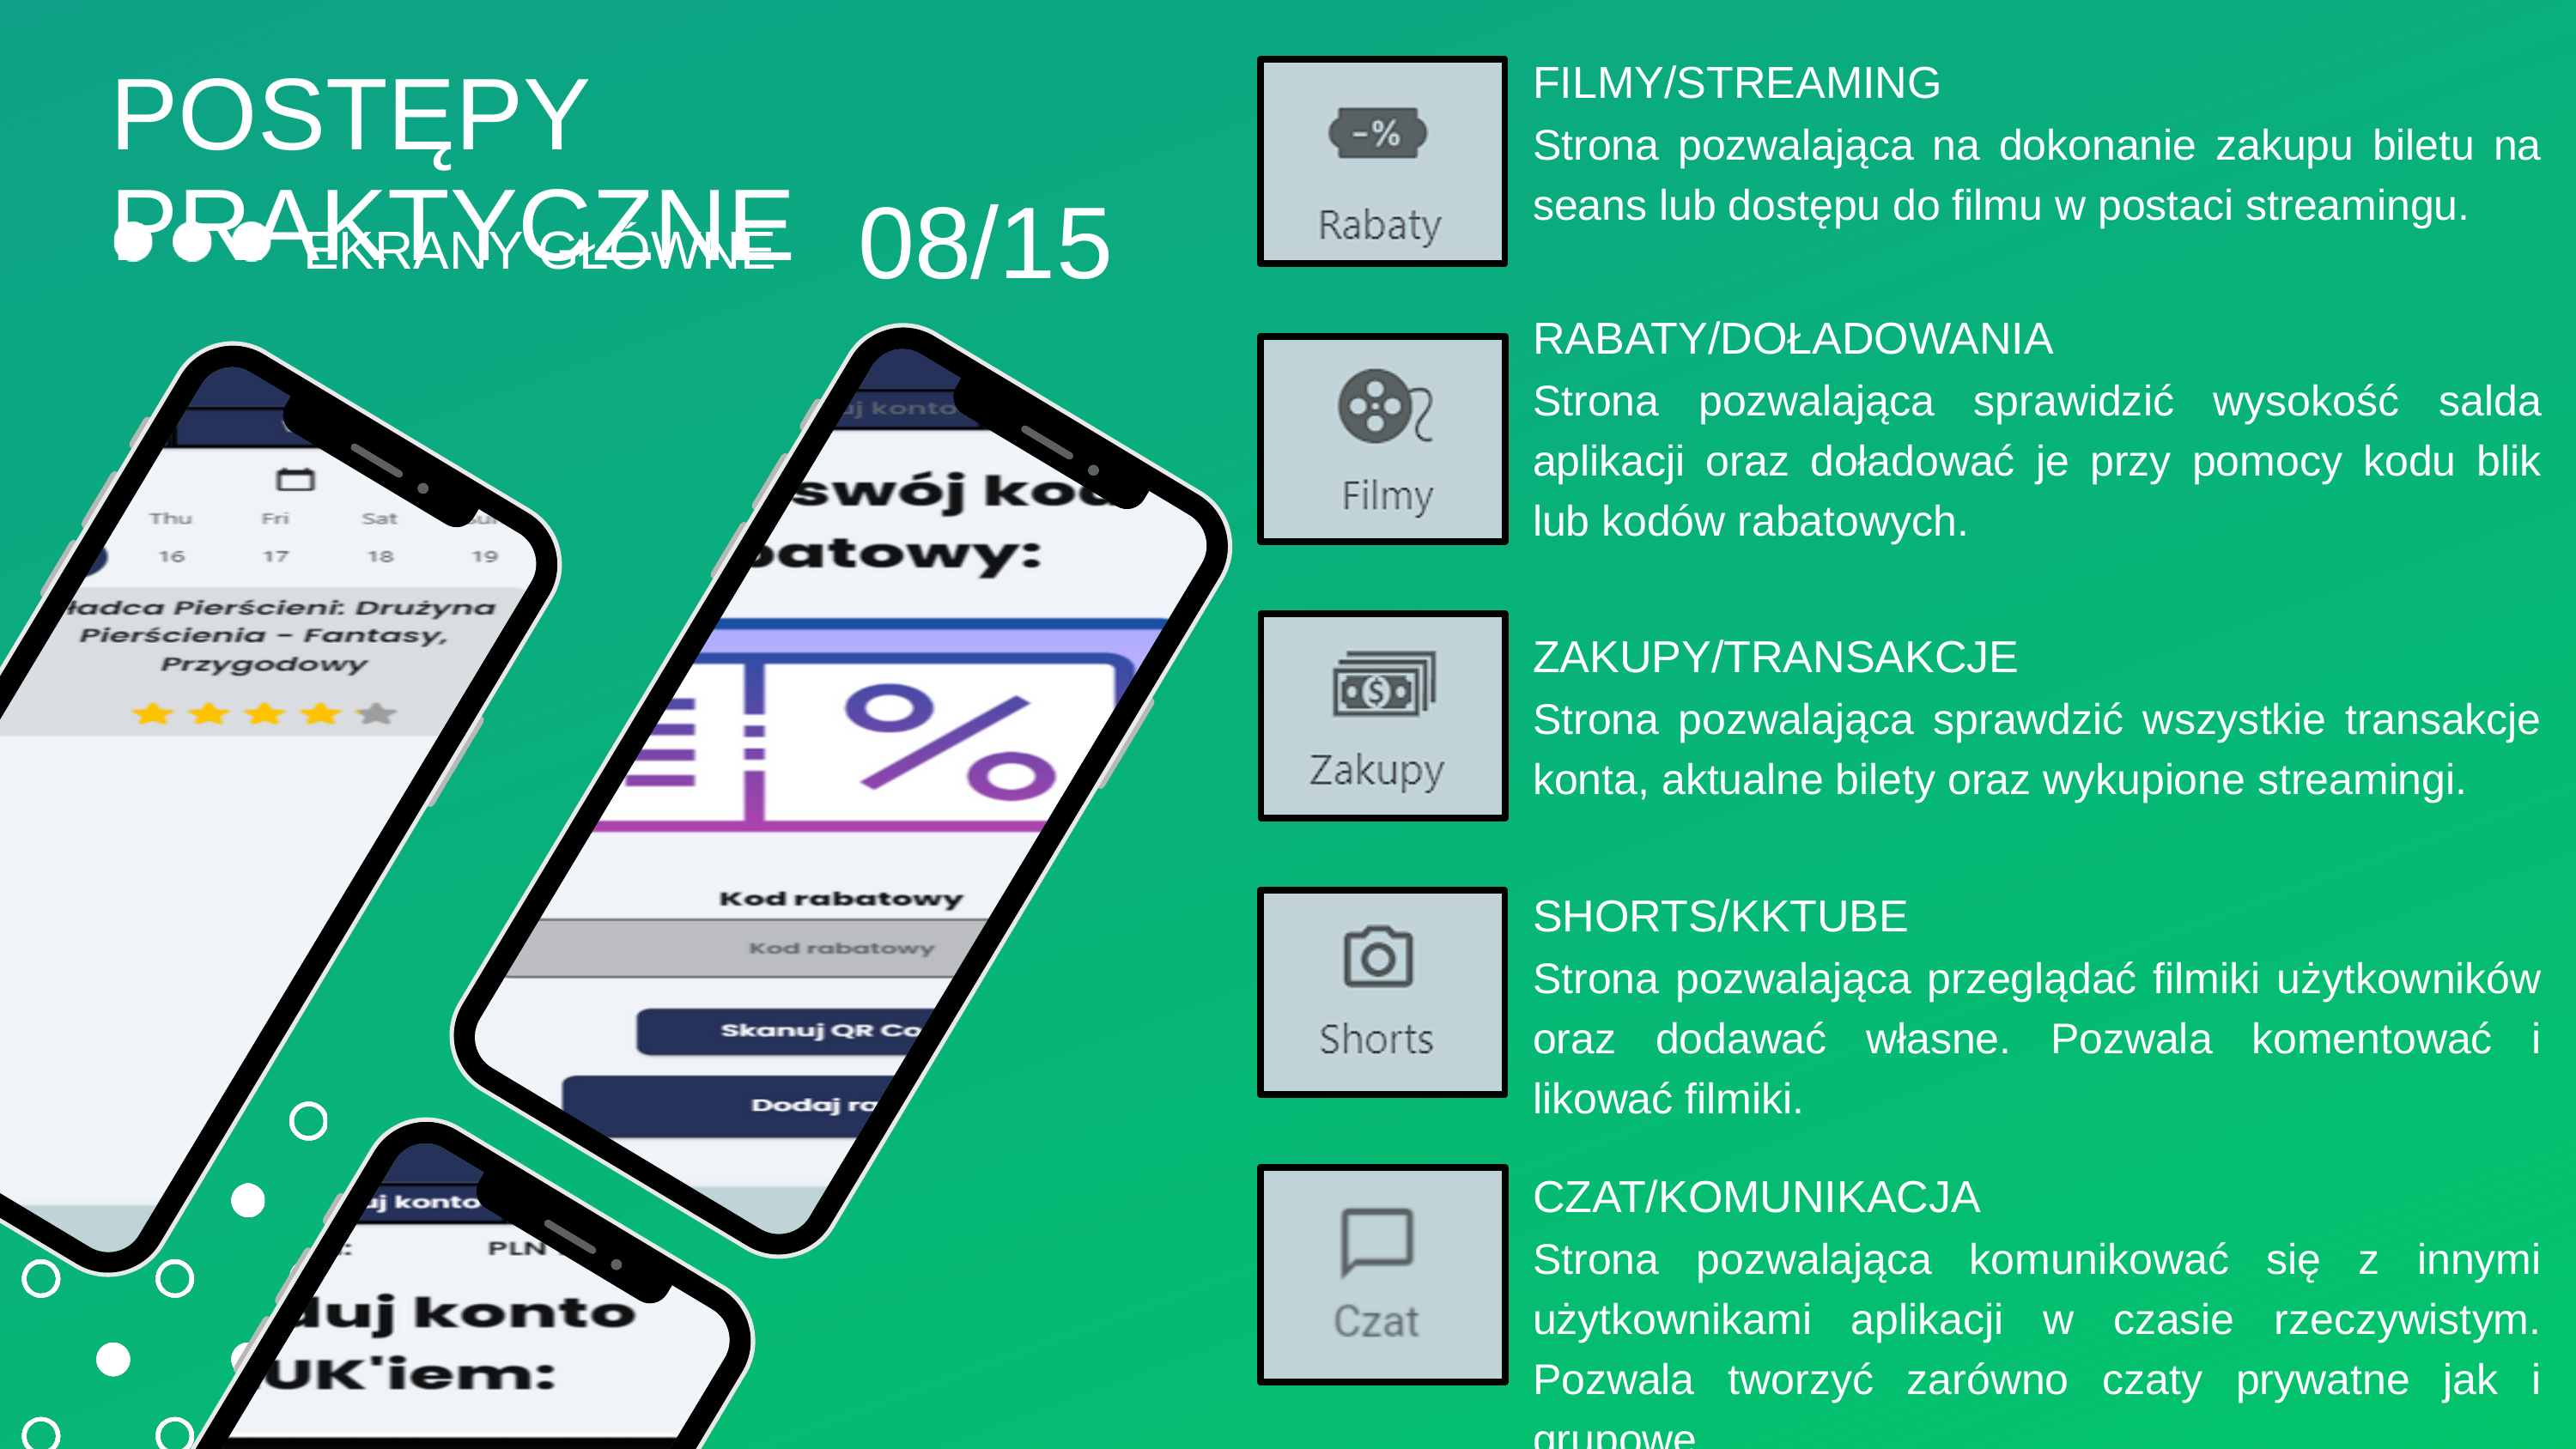

FILMY/STREAMING
POSTĘPY PRAKTYCZNE
Strona pozwalająca na dokonanie zakupu biletu na seans lub dostępu do filmu w postaci streamingu.
08/15
EKRANY GŁÓWNE

RABATY/DOŁADOWANIA

Strona pozwalająca sprawidzić wysokość salda aplikacji oraz doładować je przy pomocy kodu blik lub kodów rabatowych.

ZAKUPY/TRANSAKCJE
Strona pozwalająca sprawdzić wszystkie transakcje konta, aktualne bilety oraz wykupione streamingi.

SHORTS/KKTUBE
Strona pozwalająca przeglądać filmiki użytkowników oraz dodawać własne. Pozwala komentować i likować filmiki.

CZAT/KOMUNIKACJA

Strona pozwalająca komunikować się z innymi użytkownikami aplikacji w czasie rzeczywistym. Pozwala tworzyć zarówno czaty prywatne jak i grupowe.